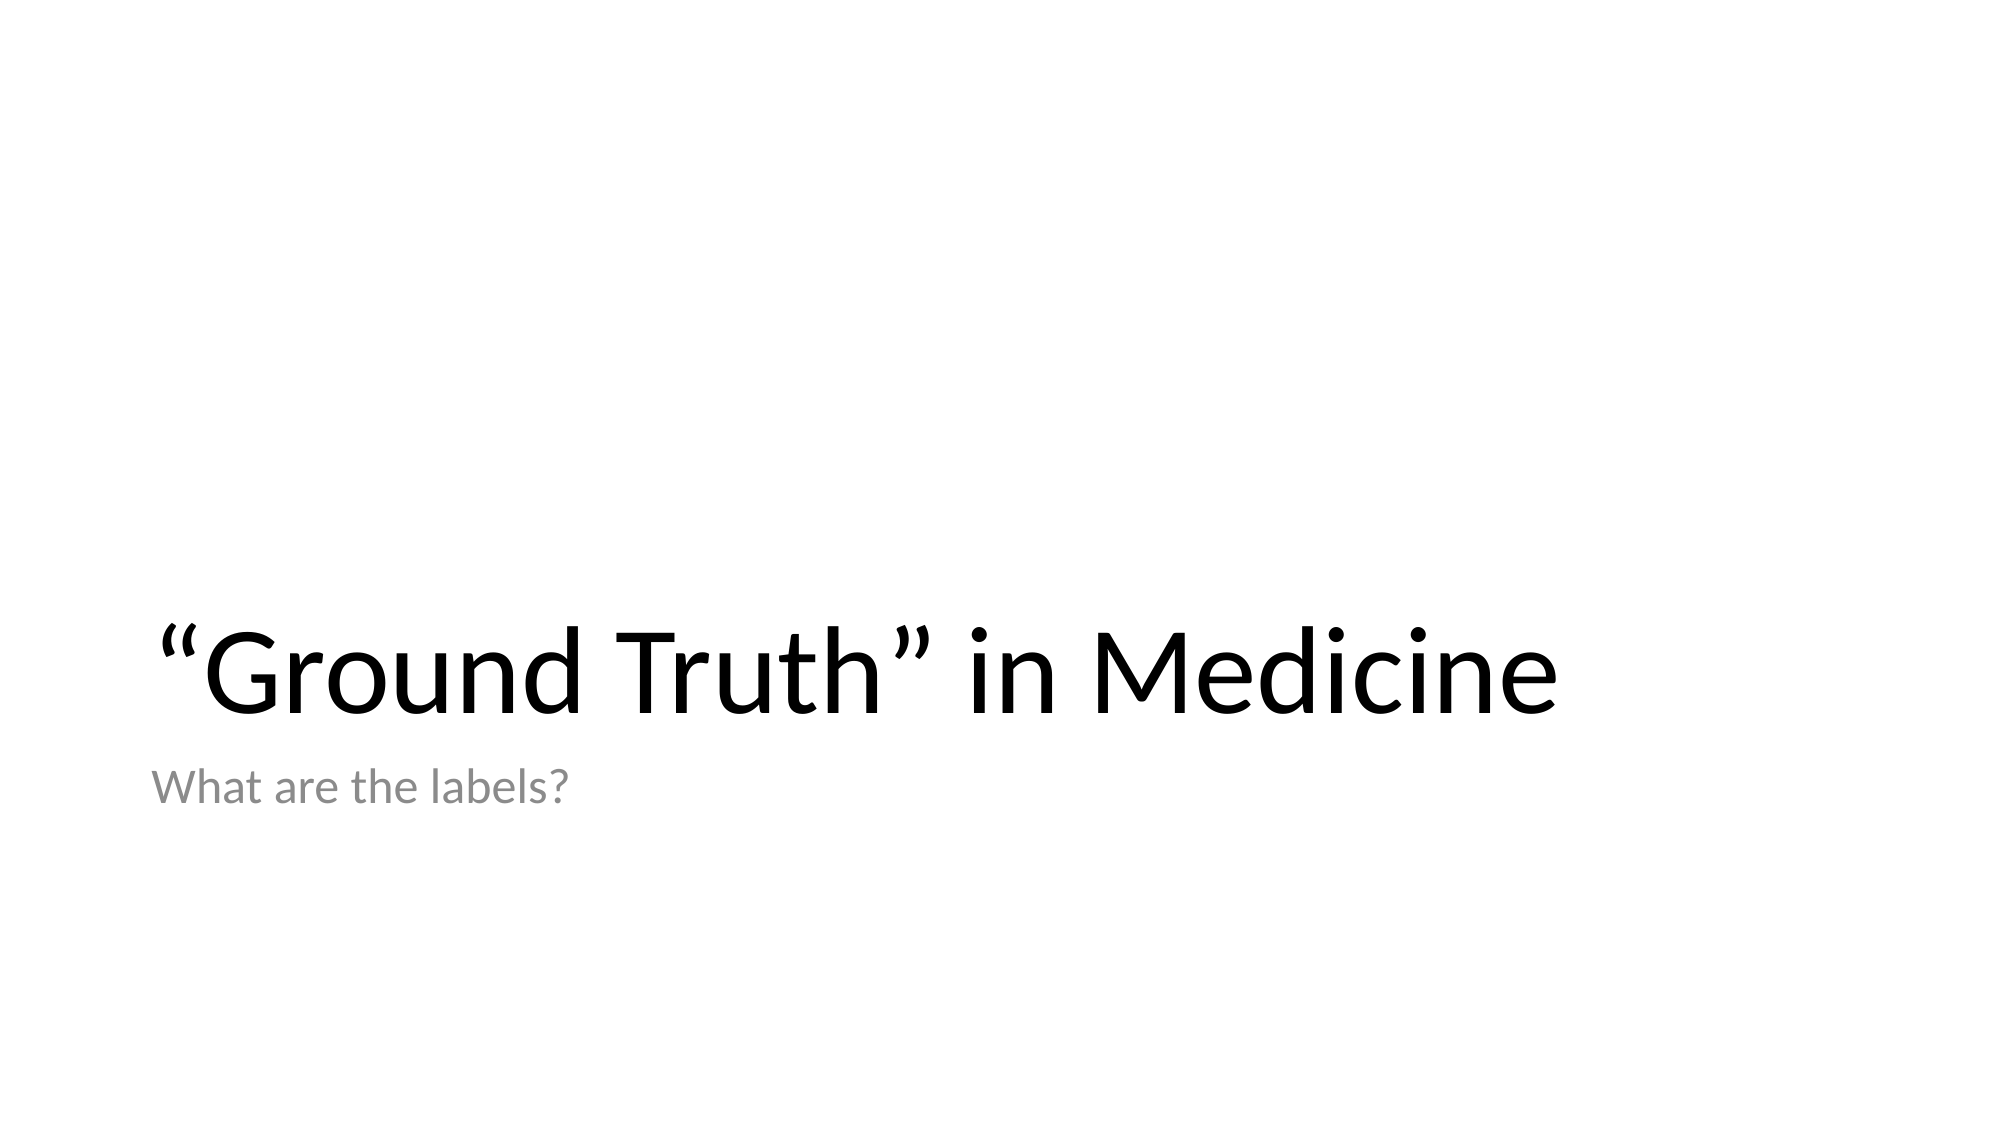

# “Ground Truth” in Medicine
What are the labels?